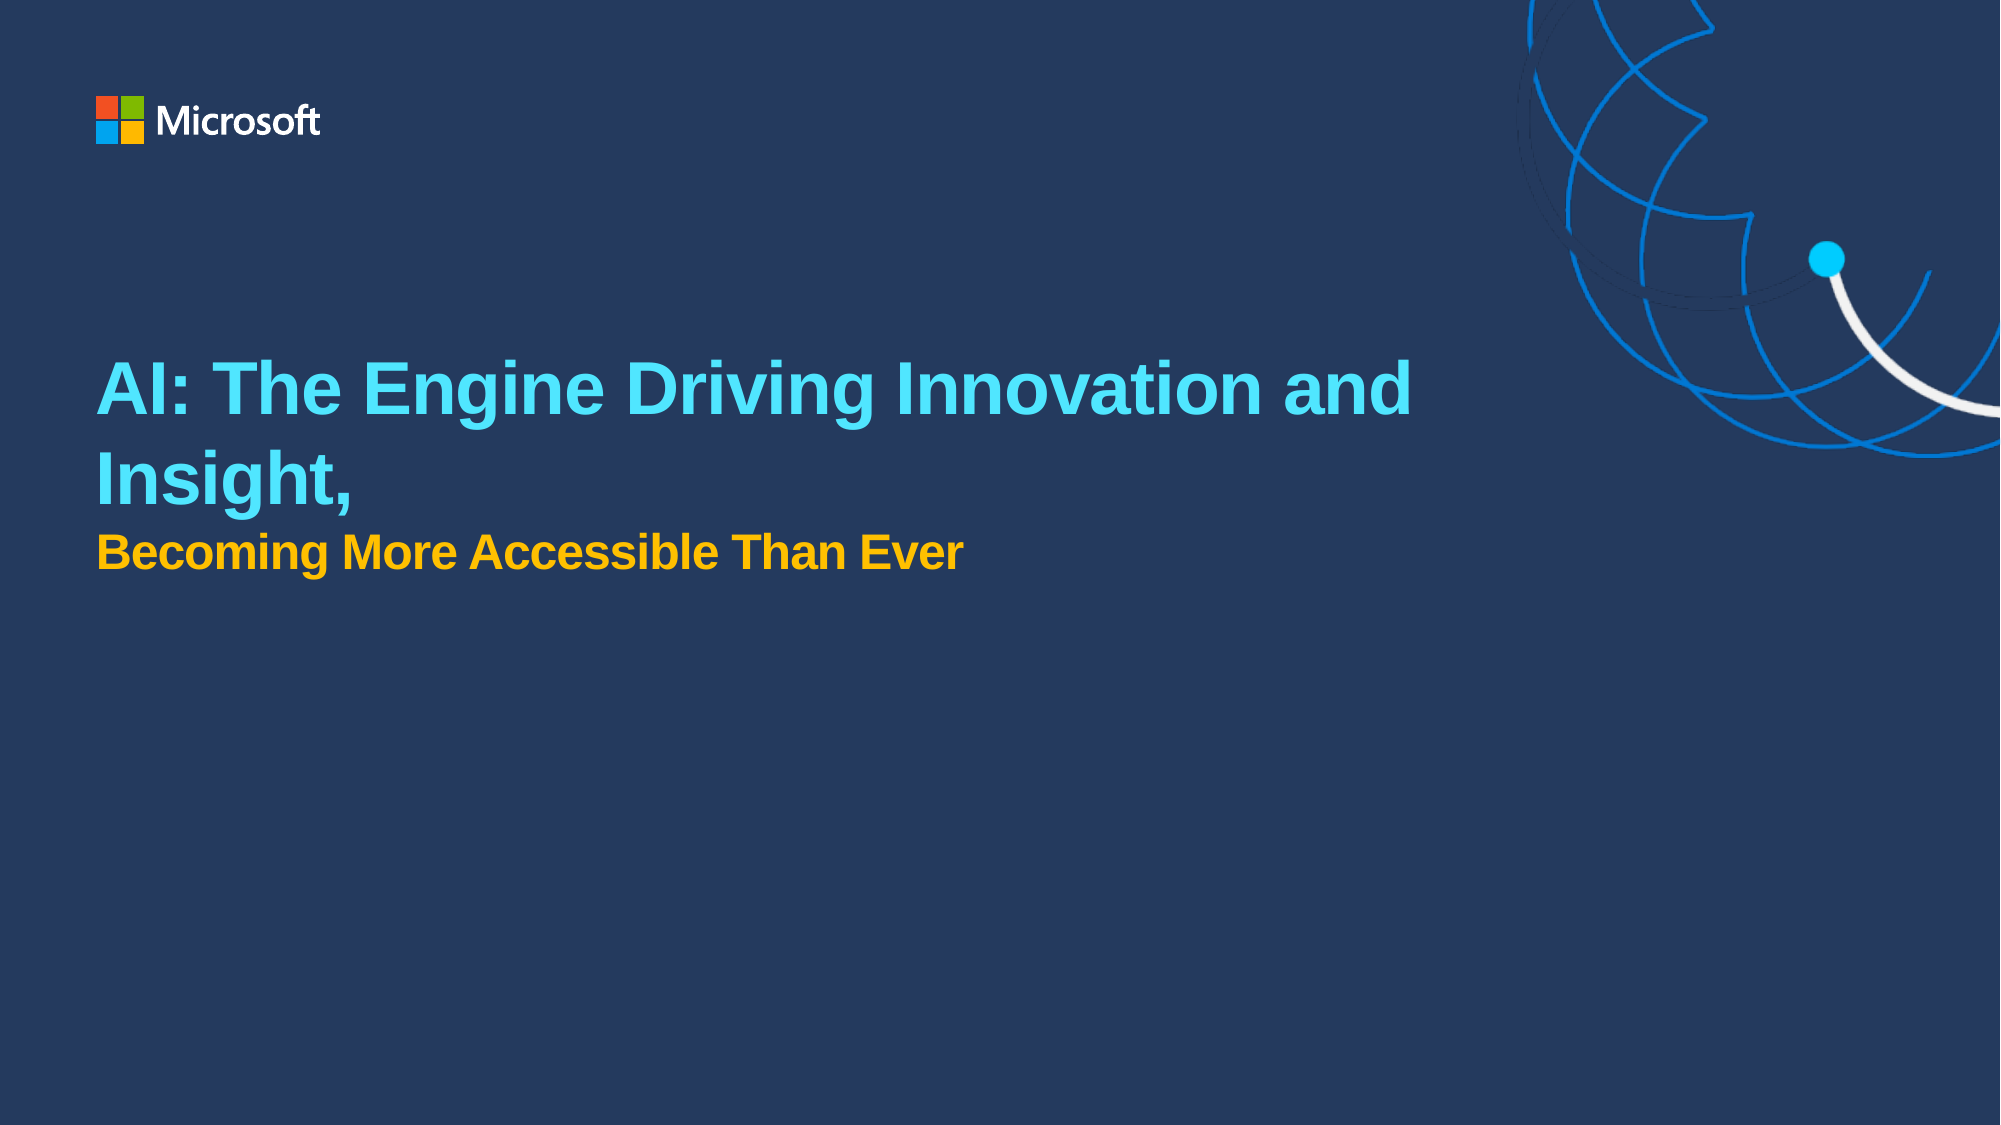

# AI: The Engine Driving Innovation and Insight, Becoming More Accessible Than Ever